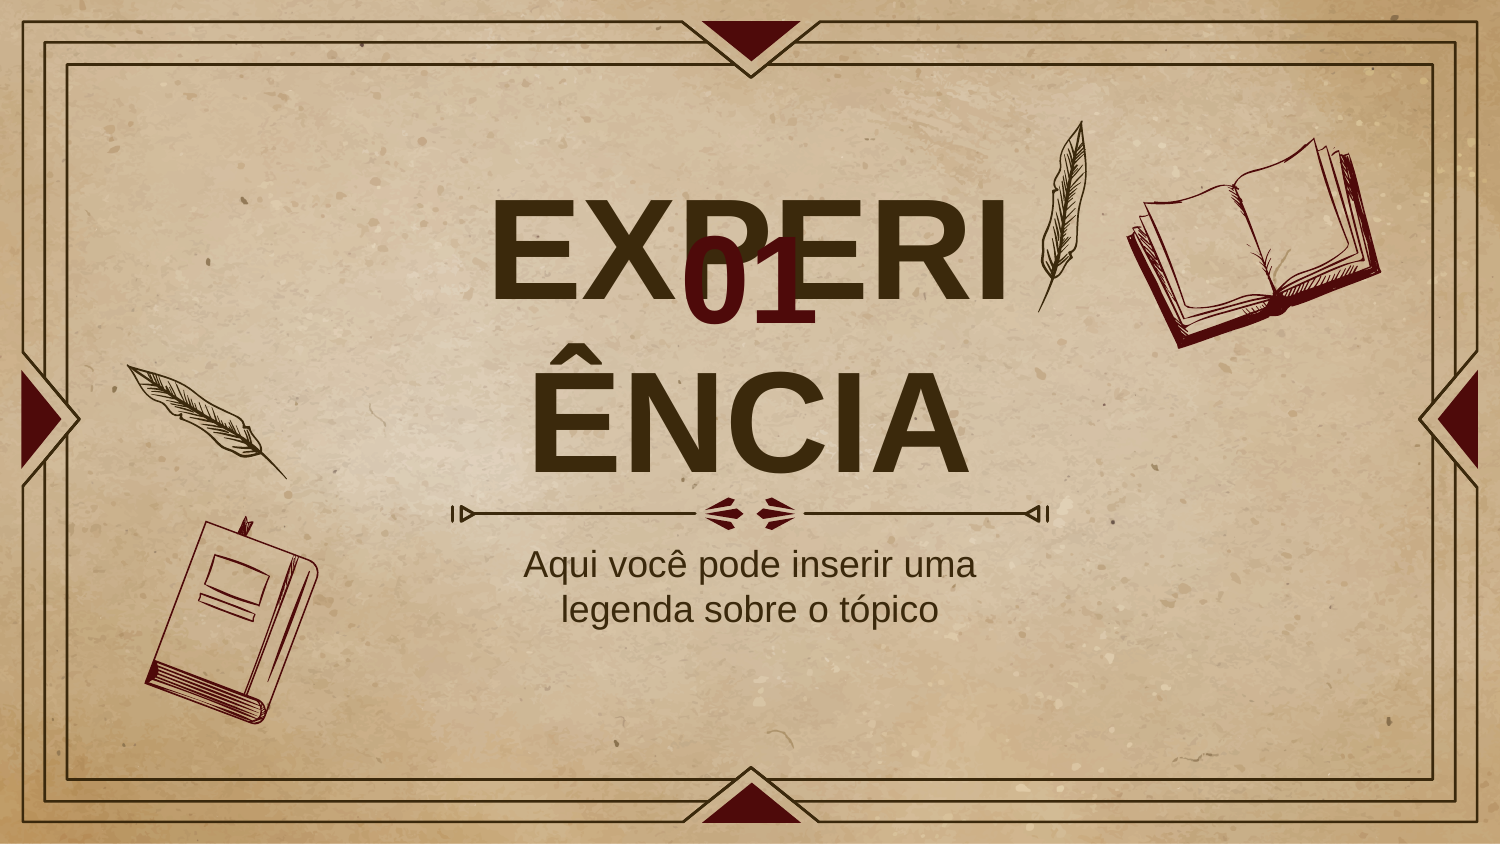

01
# EXPERIÊNCIA

Aqui você pode inserir uma legenda sobre o tópico